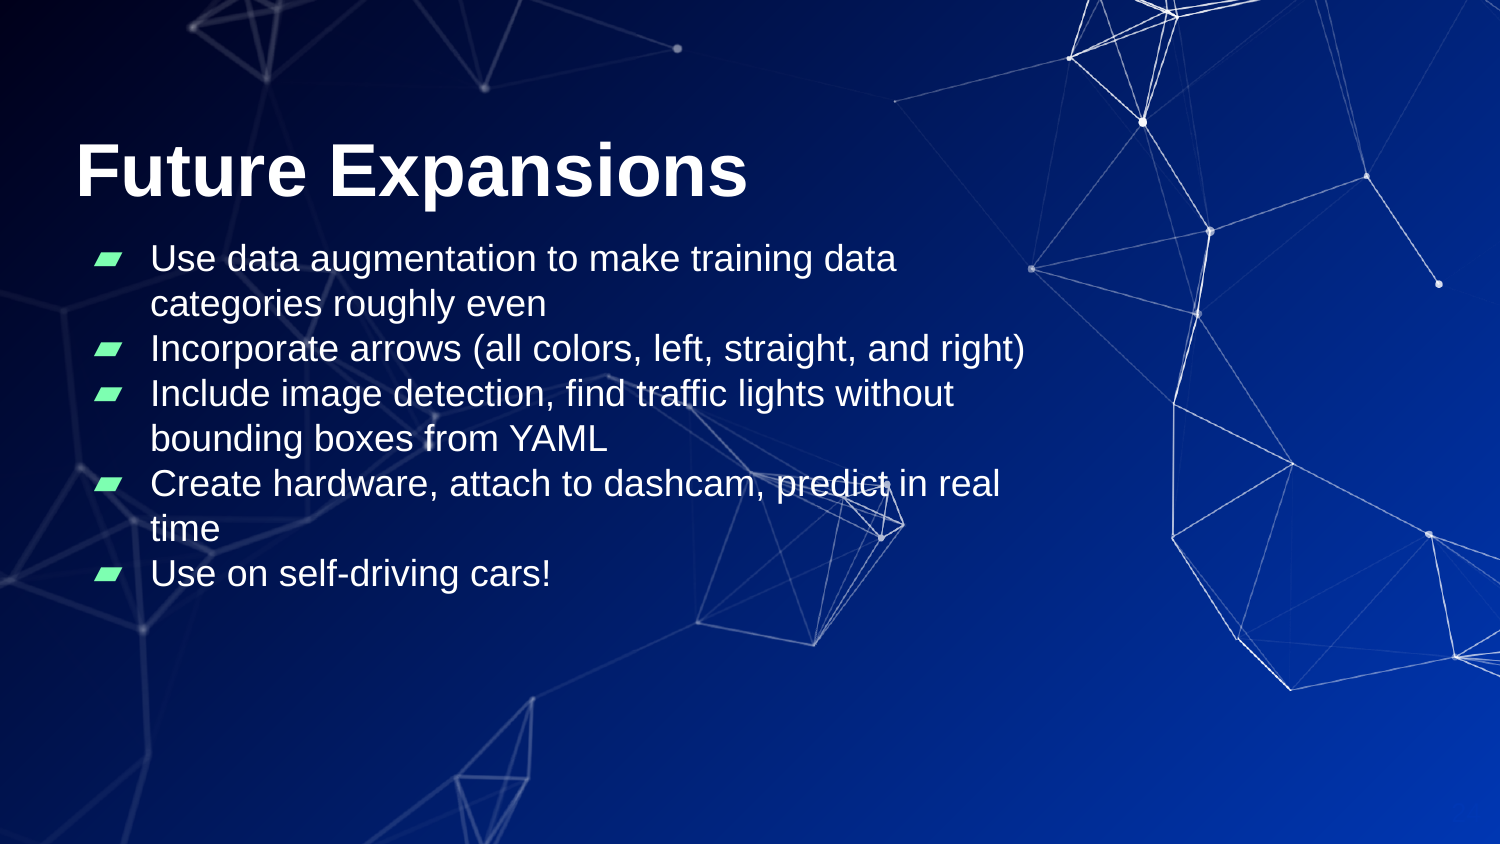

# Future Expansions
Use data augmentation to make training data categories roughly even
Incorporate arrows (all colors, left, straight, and right)
Include image detection, find traffic lights without bounding boxes from YAML
Create hardware, attach to dashcam, predict in real time
Use on self-driving cars!
24